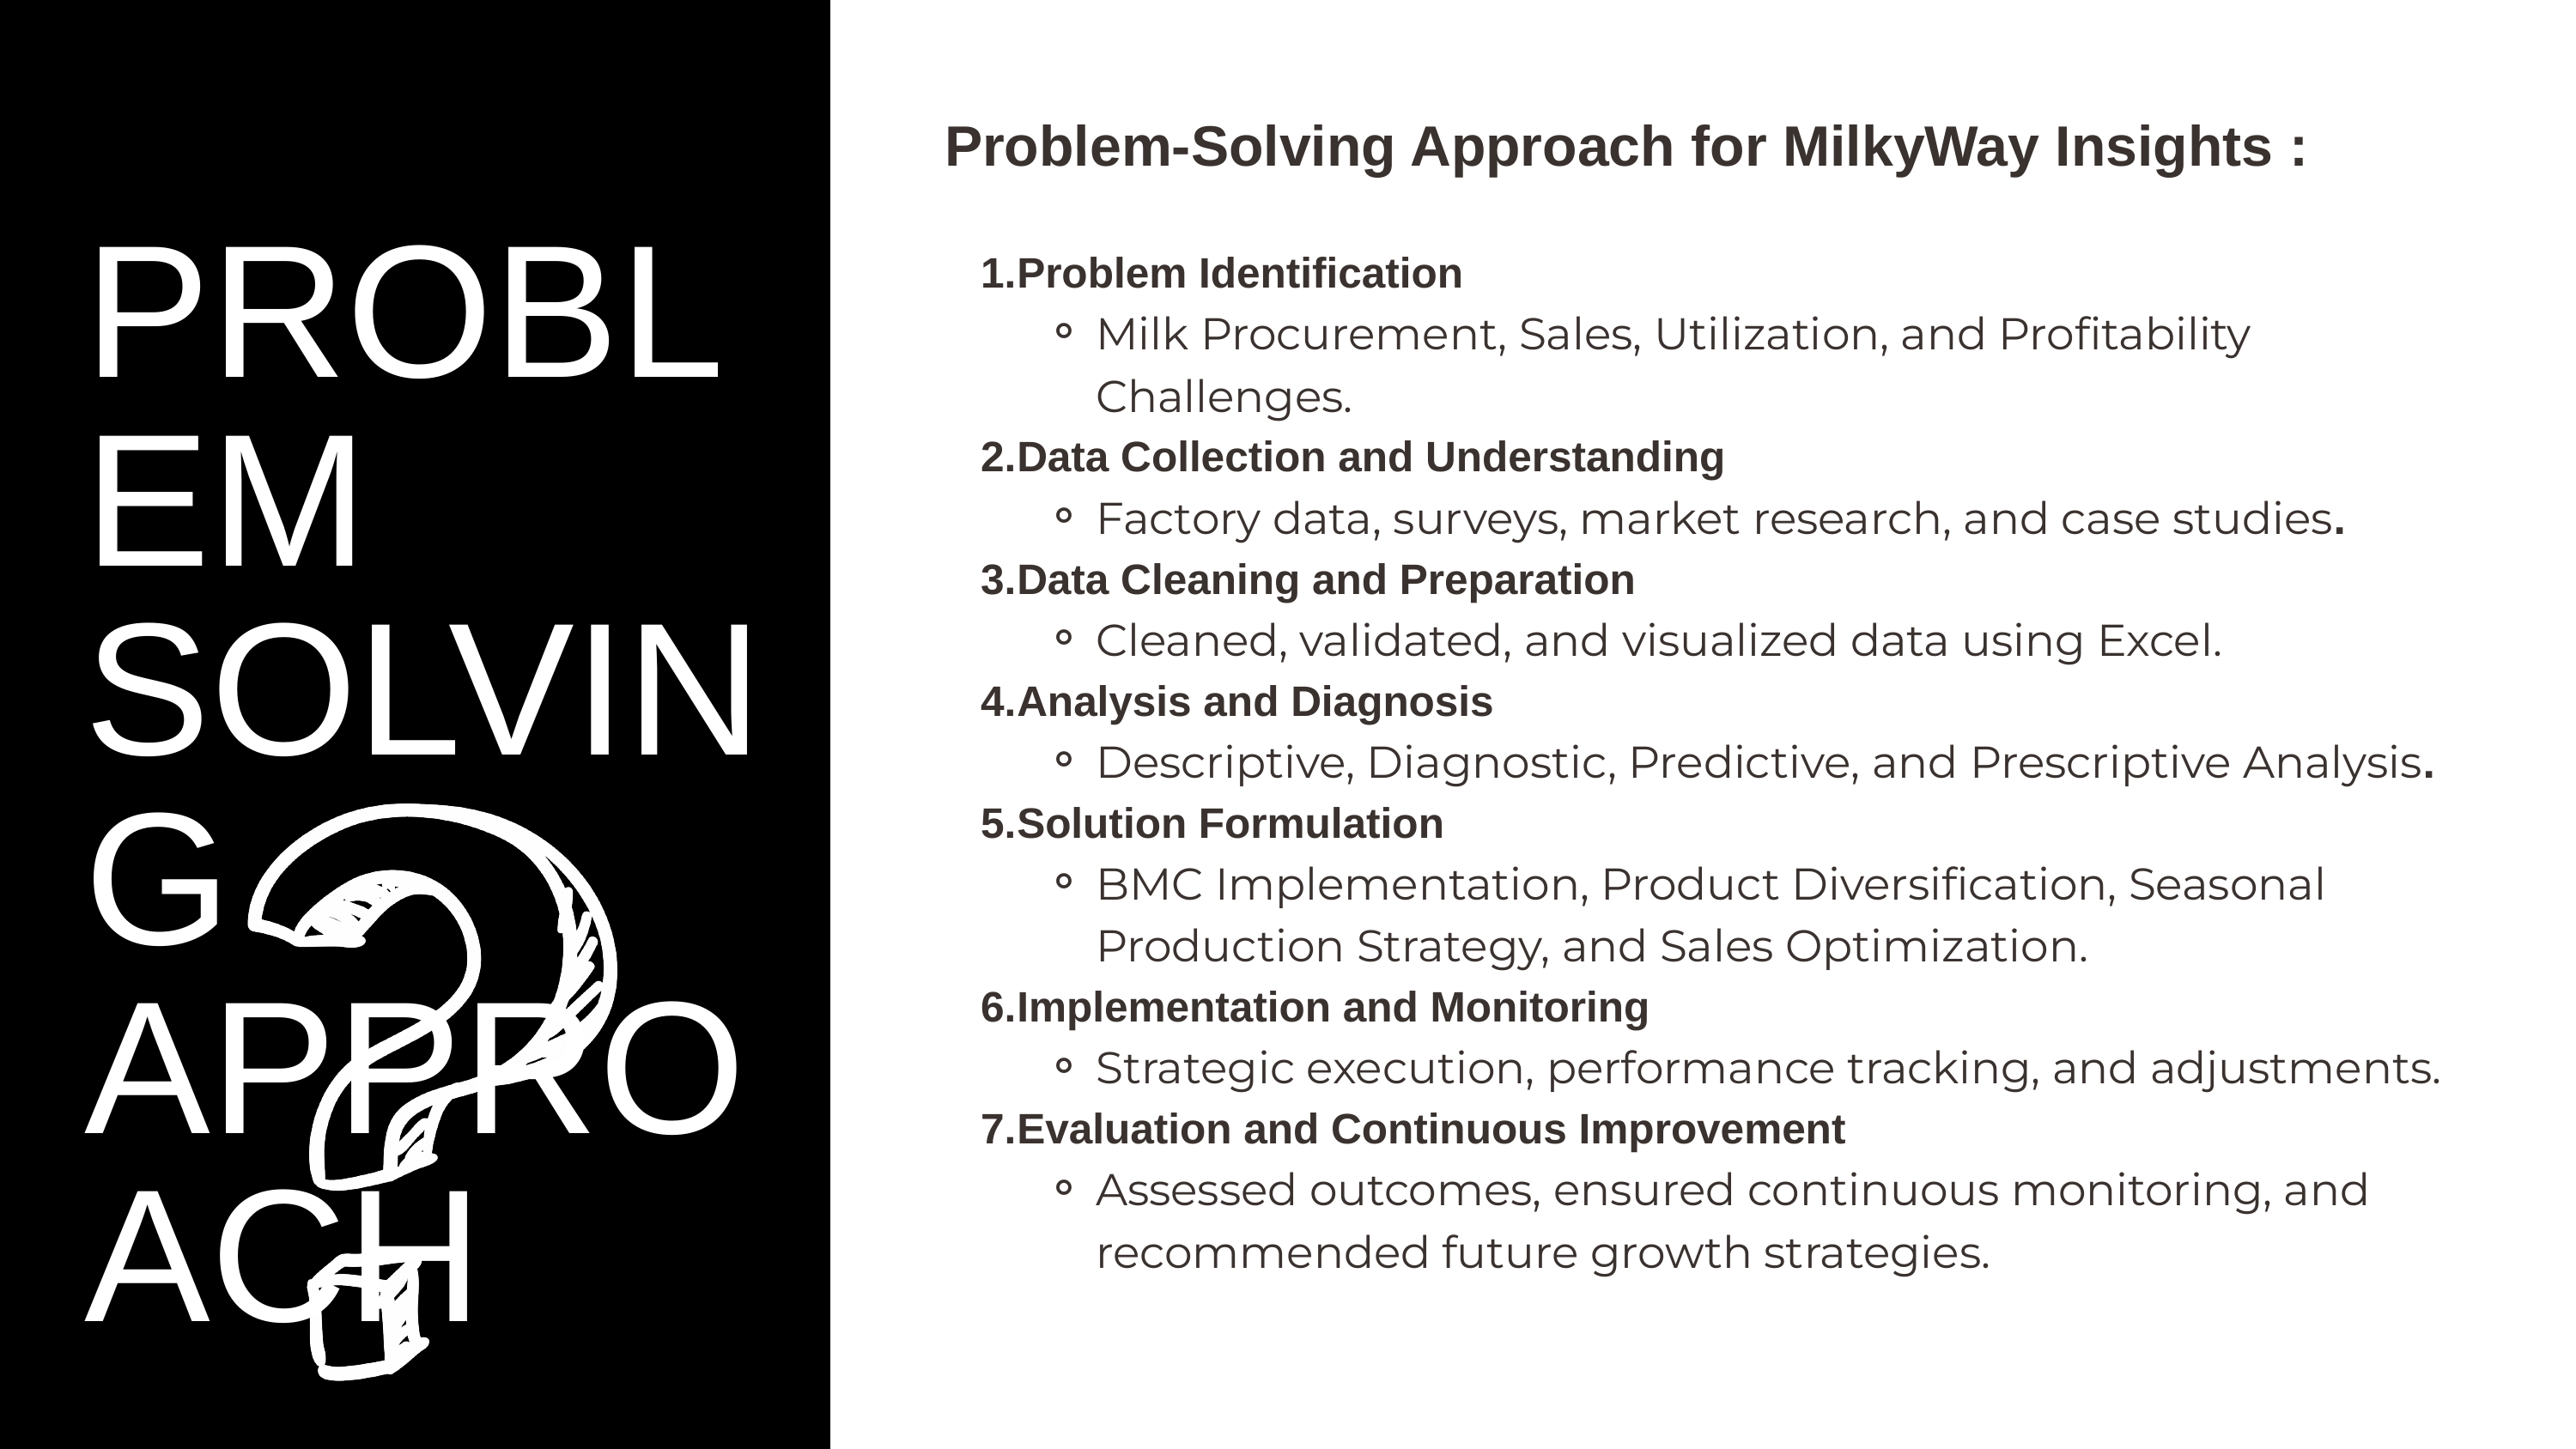

Problem-Solving Approach for MilkyWay Insights :

Problem Identification
Milk Procurement, Sales, Utilization, and Profitability Challenges.
Data Collection and Understanding
Factory data, surveys, market research, and case studies.
Data Cleaning and Preparation
Cleaned, validated, and visualized data using Excel.
Analysis and Diagnosis
Descriptive, Diagnostic, Predictive, and Prescriptive Analysis.
Solution Formulation
BMC Implementation, Product Diversification, Seasonal Production Strategy, and Sales Optimization.
Implementation and Monitoring
Strategic execution, performance tracking, and adjustments.
Evaluation and Continuous Improvement
Assessed outcomes, ensured continuous monitoring, and recommended future growth strategies.

PROBLEM SOLVING APPROACH